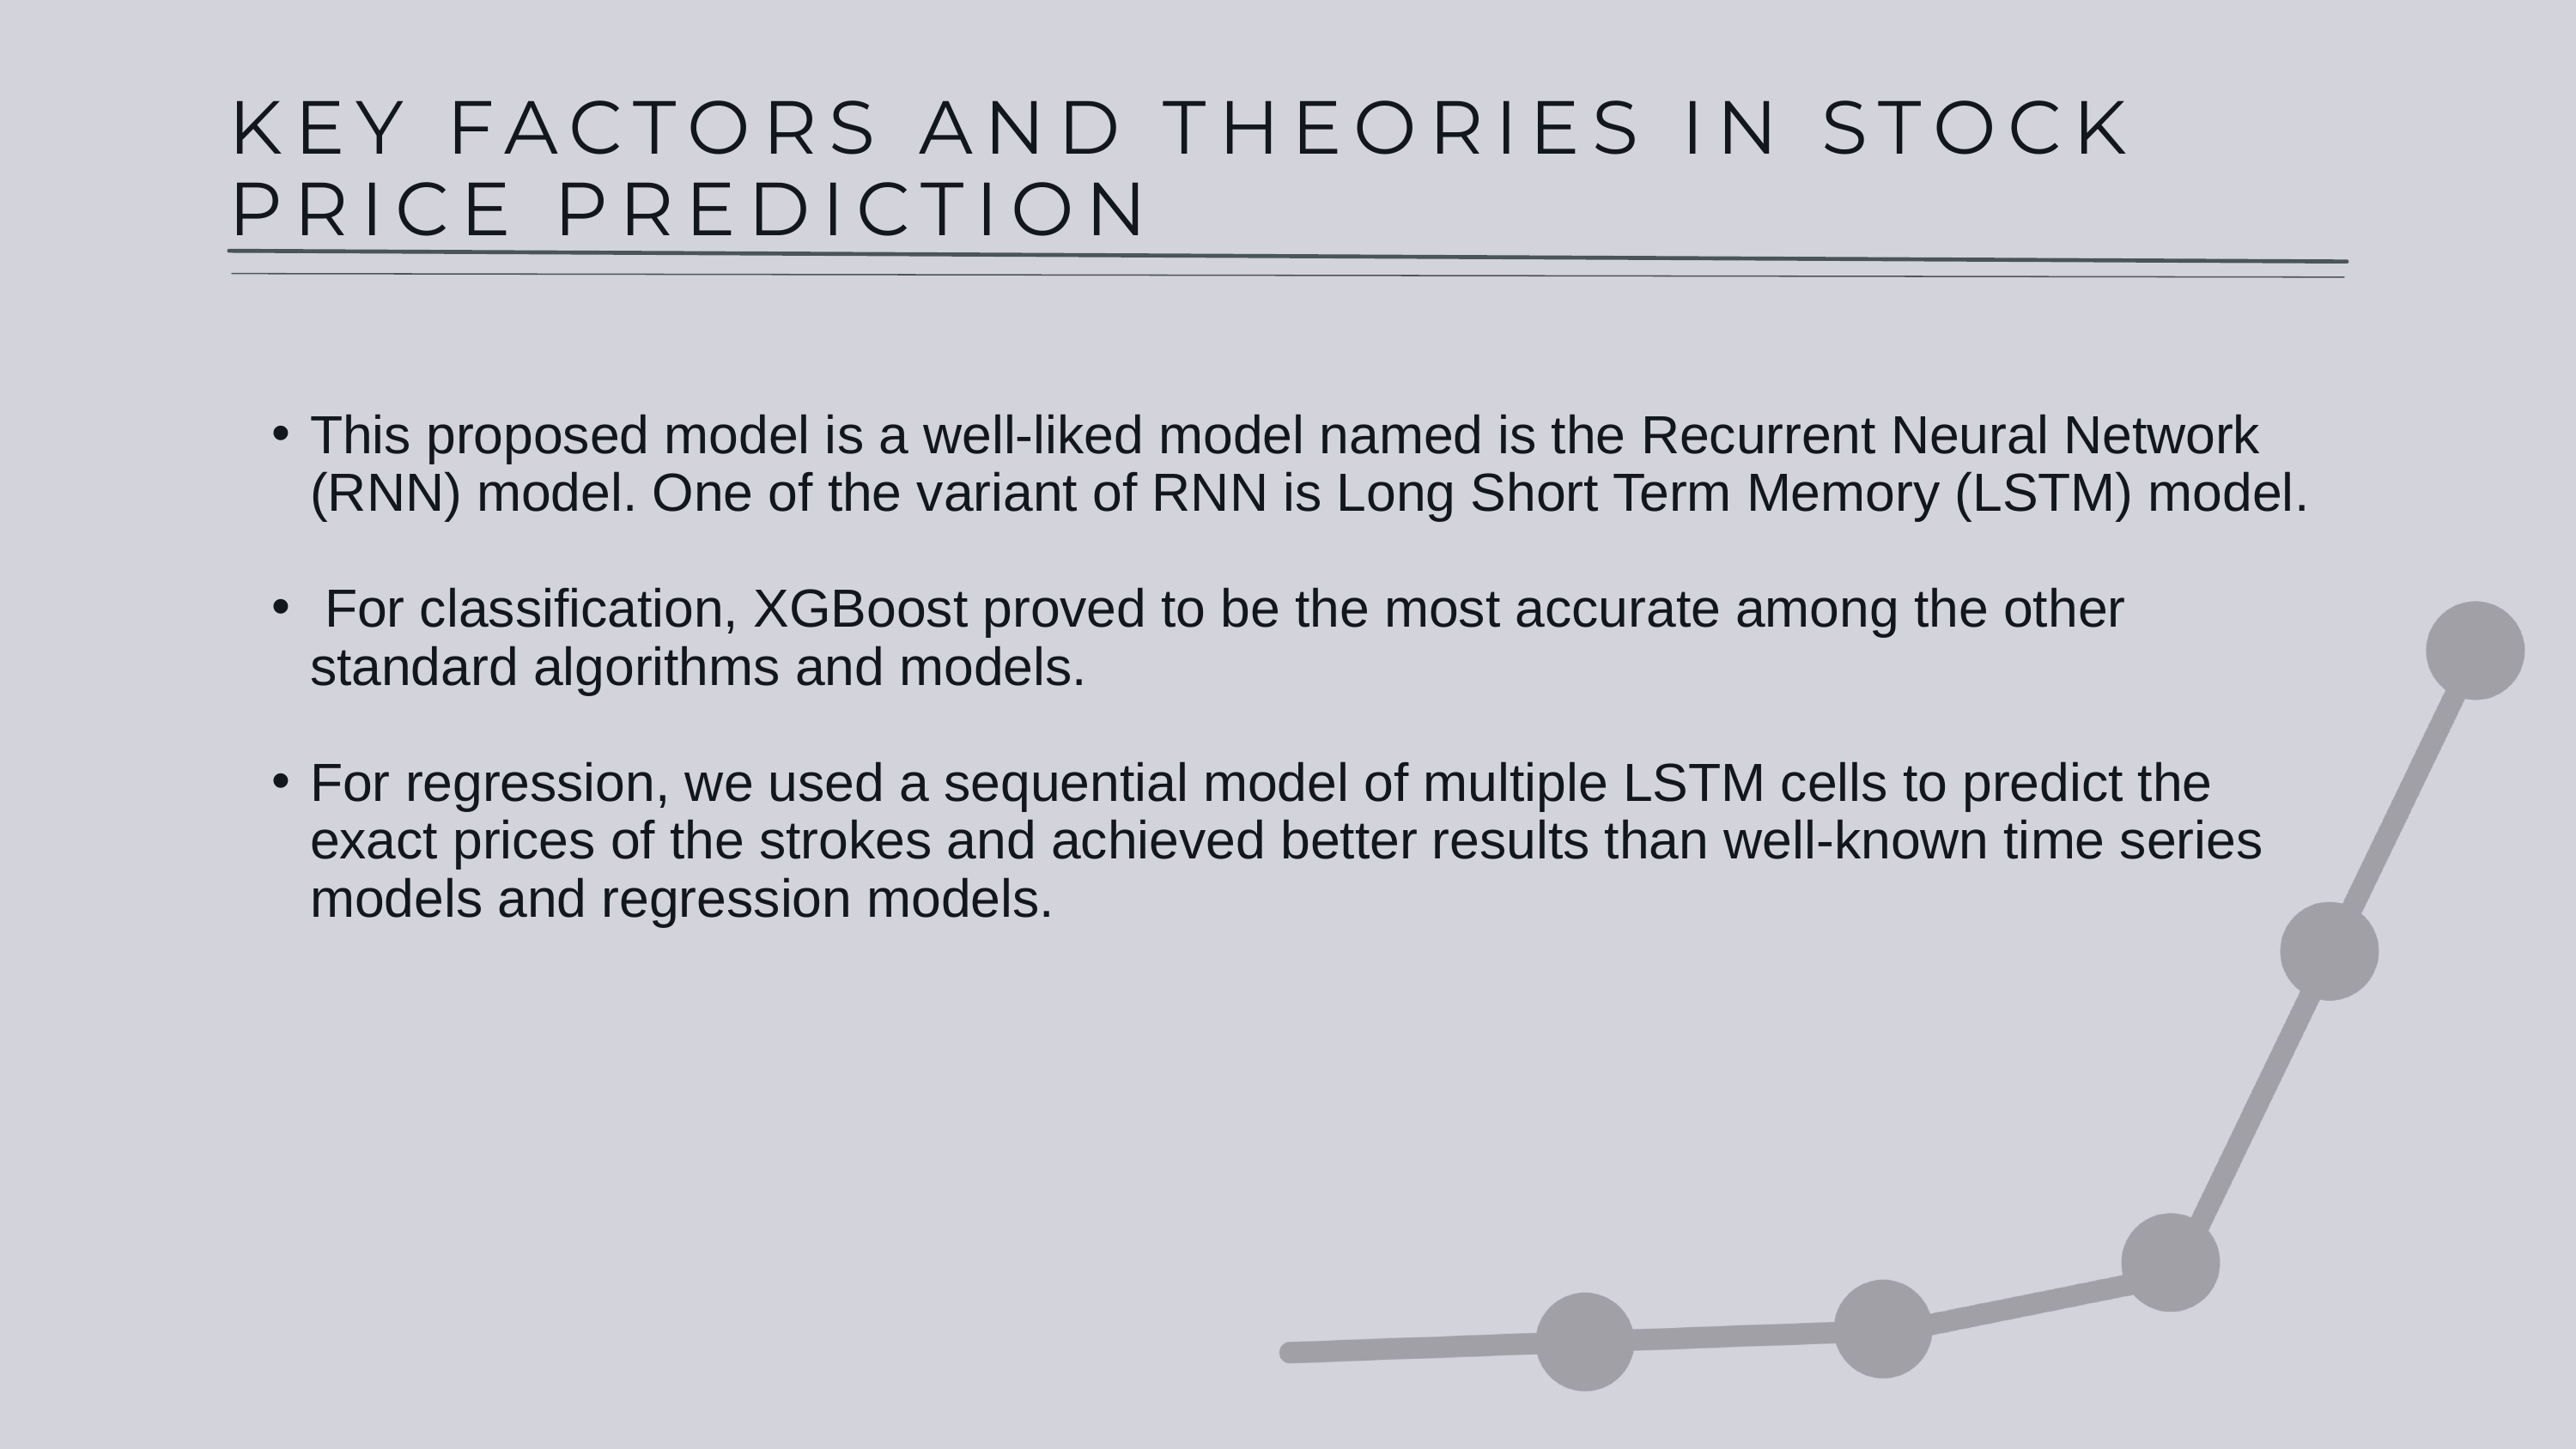

KEY FACTORS AND THEORIES IN STOCK PRICE PREDICTION

This proposed model is a well-liked model named is the Recurrent Neural Network (RNN) model. One of the variant of RNN is Long Short Term Memory (LSTM) model.

 For classification, XGBoost proved to be the most accurate among the other standard algorithms and models.

For regression, we used a sequential model of multiple LSTM cells to predict the exact prices of the strokes and achieved better results than well-known time series models and regression models.